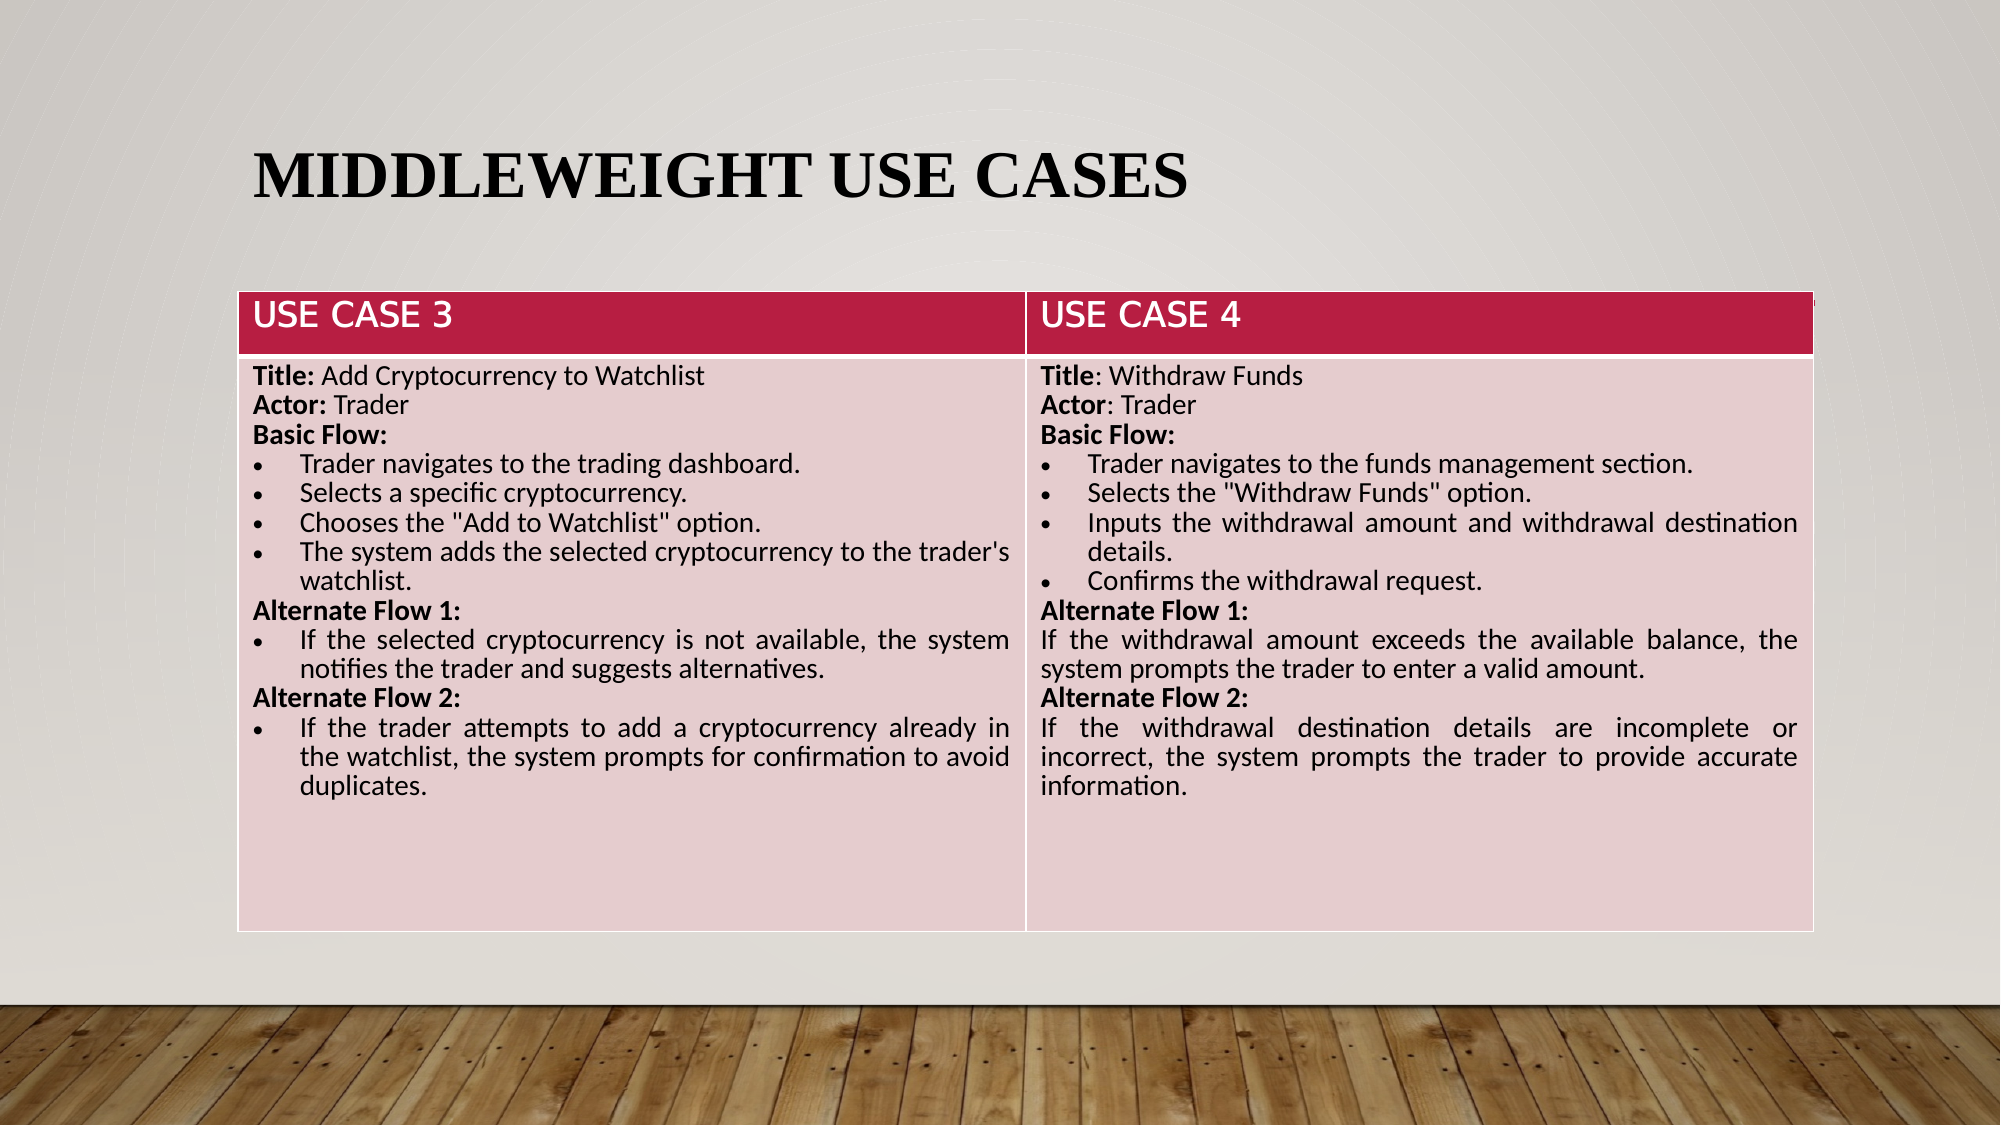

# MIDDLEWEIGHT Use cases

| USE CASE 3 | USE CASE 4 |
| --- | --- |
| Title: Add Cryptocurrency to Watchlist Actor: Trader Basic Flow: Trader navigates to the trading dashboard. Selects a specific cryptocurrency. Chooses the "Add to Watchlist" option. The system adds the selected cryptocurrency to the trader's watchlist. Alternate Flow 1: If the selected cryptocurrency is not available, the system notifies the trader and suggests alternatives. Alternate Flow 2: If the trader attempts to add a cryptocurrency already in the watchlist, the system prompts for confirmation to avoid duplicates. | Title: Withdraw Funds Actor: Trader Basic Flow: Trader navigates to the funds management section. Selects the "Withdraw Funds" option. Inputs the withdrawal amount and withdrawal destination details. Confirms the withdrawal request. Alternate Flow 1: If the withdrawal amount exceeds the available balance, the system prompts the trader to enter a valid amount. Alternate Flow 2: If the withdrawal destination details are incomplete or incorrect, the system prompts the trader to provide accurate information. |